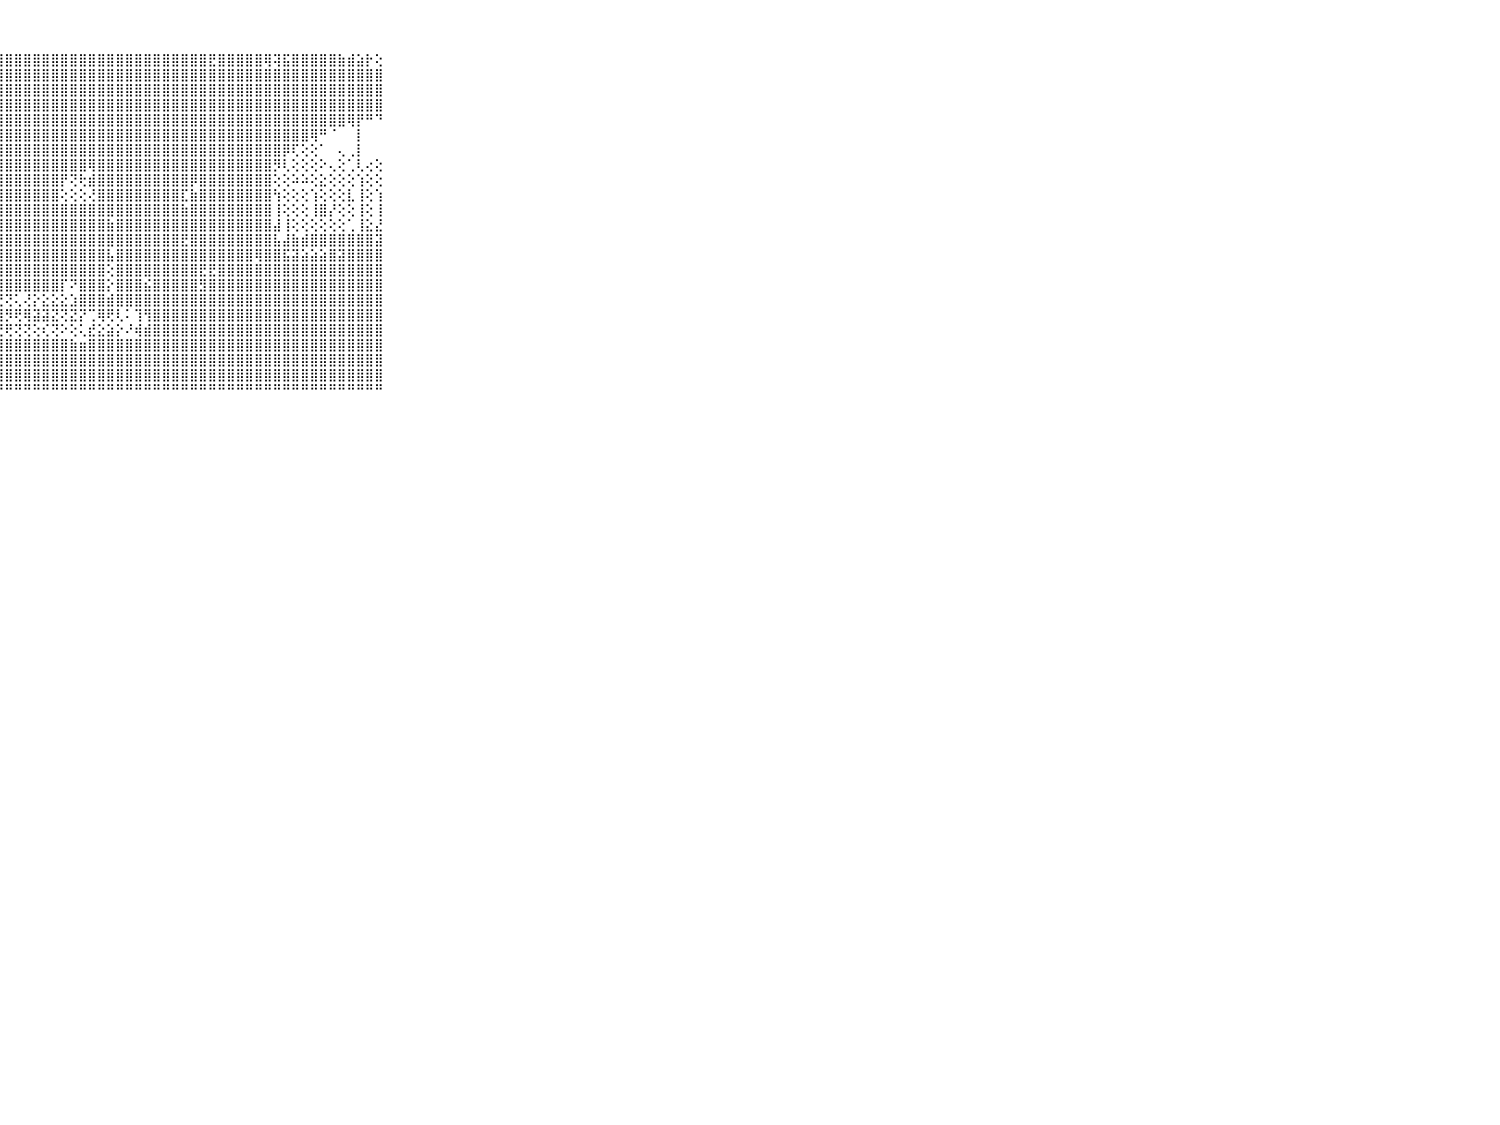

⠀⠀⠀⠀⠀⠀⠀⠀⠀⠀⠀⣿⣿⣿⣿⣿⣿⣿⣿⣿⣿⣿⣿⣿⣿⣿⣿⣿⣿⣿⣿⣿⣿⣿⣿⣿⣿⣿⣿⣿⣿⣿⣿⣿⣿⣿⣿⣿⣿⣿⣟⣿⣿⣿⣿⣿⢿⢽⣯⣿⣿⣿⣿⣿⣷⣾⣵⡗⢕⠀⠀⠀⠀⠀⠀⠀⠀⠀⠀⠀⠀
⠀⠀⠀⠀⠀⠀⠀⠀⠀⠀⠀⣿⣿⣿⣿⣿⣿⣿⣿⣿⣿⣿⣿⣿⣿⣿⣿⣿⣿⣿⣿⣿⣿⣿⣿⣿⣿⣿⣿⣿⣿⣿⣿⣿⣿⣿⣿⣿⣿⣿⣿⣿⣿⣿⣿⣿⣿⣿⣿⣿⣿⣿⣿⣿⣿⣿⣿⣿⣿⠀⠀⠀⠀⠀⠀⠀⠀⠀⠀⠀⠀
⠀⠀⠀⠀⠀⠀⠀⠀⠀⠀⠀⣿⣿⣿⣿⣿⣿⣿⣿⣿⣿⣿⣿⣿⣿⣿⣿⣿⣿⣿⣿⣿⣿⣿⣿⣿⣿⣿⣿⣿⣿⣿⣿⣿⣿⣿⣿⣿⣿⣿⣿⣿⣿⣿⣿⣿⣿⣿⣿⣿⣿⣿⣿⣿⣿⣿⣿⣿⣿⠀⠀⠀⠀⠀⠀⠀⠀⠀⠀⠀⠀
⠀⠀⠀⠀⠀⠀⠀⠀⠀⠀⠀⣿⣿⣿⣿⣿⣿⣿⣿⣿⣿⣿⣿⣿⣿⣿⣿⣿⣿⣿⣿⣿⣿⣿⣿⣿⣿⣿⣿⣿⣿⣿⣿⣿⣿⣿⣿⣿⣿⣿⣿⣿⣿⣿⣿⣿⣿⣿⣿⣿⣿⣿⣿⣿⣿⣿⣿⣿⣿⠀⠀⠀⠀⠀⠀⠀⠀⠀⠀⠀⠀
⠀⠀⠀⠀⠀⠀⠀⠀⠀⠀⠀⣿⣿⣿⣿⣿⣿⣿⣿⣿⣿⣿⣿⣿⣿⣿⣿⣿⣿⣿⣿⣿⣿⣿⣿⣿⣿⣿⣿⣿⣿⣿⣿⣿⣿⣿⣿⣿⣿⣿⣿⣿⣿⣿⣿⣿⣿⣿⣿⣿⣿⣿⣿⣿⣿⢿⡟⠛⠙⠀⠀⠀⠀⠀⠀⠀⠀⠀⠀⠀⠀
⠀⠀⠀⠀⠀⠀⠀⠀⠀⠀⠀⣿⣿⣿⣿⣿⣿⣿⣿⣿⣿⣿⣿⣿⣿⣿⣿⣿⣿⣿⣿⣿⣿⣿⣿⣿⣿⣿⣿⣿⣿⣿⣿⣿⣿⣿⣿⣿⣿⣿⣿⣿⣿⣿⣿⣿⣿⣿⣿⣿⣿⢿⠛⠈⠀⠀⡇⠀⠀⠀⠀⠀⠀⠀⠀⠀⠀⠀⠀⠀⠀
⠀⠀⠀⠀⠀⠀⠀⠀⠀⠀⠀⣿⣿⣿⣿⣿⣿⣿⣿⣿⣿⣿⣿⣿⣿⣿⣿⣿⣿⣿⣿⣿⣿⣿⣿⣿⣿⣿⣿⣿⣿⣿⣿⣿⣿⣿⣿⣿⣿⣿⣿⣿⣿⣿⣿⣿⣿⣿⡿⢏⢕⢕⠁⠀⢄⢀⡇⠀⠀⠀⠀⠀⠀⠀⠀⠀⠀⠀⠀⠀⠀
⠀⠀⠀⠀⠀⠀⠀⠀⠀⠀⠀⣿⡿⢿⢯⢝⢟⢻⢿⣽⣿⣿⣿⣿⣿⣿⣿⣿⣿⣿⣿⣿⣿⣿⣿⣿⣿⢿⣿⣿⣿⣿⣿⣿⣿⣿⣿⣿⣿⣿⣿⣿⣿⣿⣿⣿⣿⡻⢇⢕⢕⢕⠕⢄⢕⢁⢇⢔⢕⠀⠀⠀⠀⠀⠀⠀⠀⠀⠀⠀⠀
⠀⠀⠀⠀⠀⠀⠀⠀⠀⠀⠀⣟⢕⣕⣱⢼⢫⡝⡗⢹⢿⣿⣟⣿⣿⣿⣿⣿⣿⣿⣿⣿⣿⣿⡟⢝⢗⣾⣿⣿⣿⣿⣿⣿⣿⣿⣿⣿⡿⣿⣿⣿⣿⣿⣿⣿⣿⢕⢕⠵⠵⢕⣕⢕⢕⢕⢱⢕⢕⠀⠀⠀⠀⠀⠀⠀⠀⠀⠀⠀⠀
⠀⠀⠀⠀⠀⠀⠀⠀⠀⠀⠀⣿⣿⣿⣿⣾⣿⣿⣧⣷⣵⣽⣿⣿⣿⣿⣿⣿⣿⣿⣿⣿⣿⣿⢕⢕⢕⢜⣿⣿⣿⣿⣿⣿⣿⣿⣿⣏⣷⣿⣿⣿⣿⣿⣿⣿⣿⢳⢕⢕⢕⢱⢕⢕⢕⣇⢸⢕⢱⠀⠀⠀⠀⠀⠀⠀⠀⠀⠀⠀⠀
⠀⠀⠀⠀⠀⠀⠀⠀⠀⠀⠀⣿⣿⣿⣿⣿⣿⣿⣿⣿⣿⣿⣿⣿⣿⣿⣿⣿⣿⣿⣿⣿⣿⣿⣿⣿⣿⣿⣿⣿⣿⣿⣿⣿⣿⣿⣿⣷⣿⣿⣿⣿⣿⣿⣿⣿⣿⢸⢕⢕⢕⢸⣿⡜⢕⢕⢸⢕⢸⠀⠀⠀⠀⠀⠀⠀⠀⠀⠀⠀⠀
⠀⠀⠀⠀⠀⠀⠀⠀⠀⠀⠀⣿⣿⣿⣿⣿⣿⣿⣿⣿⣿⣿⣿⣿⣿⣿⣿⣿⣿⣿⣿⣿⣿⣿⣿⣿⣿⣿⣿⣷⣿⣿⣿⣿⣿⣿⣿⣿⣿⣿⣿⣿⣿⣿⣿⣿⣿⣼⢸⢕⢕⢕⢕⢕⢕⢁⢸⣕⣜⠀⠀⠀⠀⠀⠀⠀⠀⠀⠀⠀⠀
⠀⠀⠀⠀⠀⠀⠀⠀⠀⠀⠀⣿⣿⣿⣿⣿⣿⣿⣿⣿⣿⣿⣿⣿⣿⣿⣿⣿⣿⣿⣿⣿⣿⣿⣿⣿⣿⣿⣿⣿⣿⣿⣿⣿⣿⣿⣿⣟⣿⣿⣿⣿⣿⣿⣿⣿⣿⣧⣼⣷⣾⣿⣿⣿⣿⣿⣿⣿⣽⠀⠀⠀⠀⠀⠀⠀⠀⠀⠀⠀⠀
⠀⠀⠀⠀⠀⠀⠀⠀⠀⠀⠀⣿⣿⣿⣿⣿⣿⣿⣿⣿⣿⣿⣿⣿⢸⣿⣿⣿⣿⣿⣿⣿⣿⣿⣿⣿⣿⣿⣿⣧⣿⣿⣿⣿⣿⣿⣿⣿⣿⣿⣿⣿⣿⣿⣿⢿⣿⣿⣯⣽⣵⣵⣵⣿⣽⣿⣿⣿⣿⠀⠀⠀⠀⠀⠀⠀⠀⠀⠀⠀⠀
⠀⠀⠀⠀⠀⠀⠀⠀⠀⠀⠀⣿⣿⣿⣿⣿⣿⣿⣿⣿⣿⣿⣿⣿⢸⣿⣿⣿⣿⣿⣿⣿⣿⣿⣿⣿⣿⣿⣿⢕⣿⣿⣿⣿⣿⣿⣿⣿⣿⣟⣟⣿⣿⣿⣿⣿⣿⣿⣿⣿⣿⣿⣿⣿⣿⣿⣿⣿⣿⠀⠀⠀⠀⠀⠀⠀⠀⠀⠀⠀⠀
⠀⠀⠀⠀⠀⠀⠀⠀⠀⠀⠀⣿⣿⣿⣿⣿⣿⣿⣿⣿⣿⣿⣿⣿⡽⣿⣿⣿⣿⣿⣿⣿⣿⣿⡏⠝⣿⣿⣿⡕⣿⣿⣿⣮⣿⣿⣿⣿⣿⣻⣿⣿⣿⣿⣿⣿⣿⣿⣿⣿⣿⣿⣿⣿⣿⣿⣿⣿⣿⠀⠀⠀⠀⠀⠀⠀⠀⠀⠀⠀⠀
⠀⠀⠀⠀⠀⠀⠀⠀⠀⠀⠀⣿⣿⣿⣿⣿⣿⣿⣿⣿⣿⣿⣽⡧⢿⠟⢟⢙⢝⢅⢜⡕⣕⣕⣕⣱⣿⣿⣿⣾⣿⣿⣿⣿⣿⣿⣿⣿⣿⣿⣿⣿⣿⣿⣿⣿⣿⣿⣿⣿⣿⣿⣿⣿⣿⣿⣿⣿⣿⠀⠀⠀⠀⠀⠀⠀⠀⠀⠀⠀⠀
⠀⠀⠀⠀⠀⠀⠀⠀⠀⠀⠀⣿⣿⢿⢿⢿⣟⣟⣯⣽⣽⣷⣷⣷⣧⣸⡷⣼⡻⢟⢿⣽⣽⣝⢝⣝⡝⢉⢿⢟⢇⠅⢹⢻⣿⣿⣿⣿⣿⣿⣿⣿⣿⣿⣿⣿⣿⣿⣿⣿⣿⣿⣿⣿⣿⣿⣿⣿⣿⠀⠀⠀⠀⠀⠀⠀⠀⠀⠀⠀⠀
⠀⠀⠀⠀⠀⠀⠀⠀⠀⠀⠀⢰⣵⣵⣼⣿⣿⣿⣿⣿⣿⣿⣿⣿⡿⢿⢿⢟⢟⢝⢝⢕⢎⢝⠕⢕⢅⣞⣕⣵⡕⠜⢾⣾⣿⣿⣿⣿⣿⣿⣿⣿⣿⣿⣿⣿⣿⣿⣿⣿⣿⣿⣿⣿⣿⣿⣿⣿⣿⠀⠀⠀⠀⠀⠀⠀⠀⠀⠀⠀⠀
⠀⠀⠀⠀⠀⠀⠀⠀⠀⠀⠀⣾⣿⣿⣿⣿⣿⣿⣿⣿⣿⣿⣿⣷⣿⣷⣿⣿⣿⣿⣿⣿⣿⣿⣿⣷⣶⣿⣿⣿⣿⣿⣿⣿⣿⣿⣿⣿⣿⣿⣿⣿⣿⣿⣿⣿⣿⣿⣿⣿⣿⣿⣿⣿⣿⣿⣿⣿⣿⠀⠀⠀⠀⠀⠀⠀⠀⠀⠀⠀⠀
⠀⠀⠀⠀⠀⠀⠀⠀⠀⠀⠀⣿⣿⣿⣿⣿⣿⣿⣿⣿⣿⣿⣿⣿⣿⣿⣿⣿⣿⣿⣿⣿⣿⣿⣿⣿⣿⣿⣿⣿⣿⣿⣿⣿⣿⣿⣿⣿⣿⣿⣿⣿⣿⣿⣿⣿⣿⣿⣿⣿⣿⣿⣿⣿⣿⣿⣿⣿⣿⠀⠀⠀⠀⠀⠀⠀⠀⠀⠀⠀⠀
⠀⠀⠀⠀⠀⠀⠀⠀⠀⠀⠀⢿⣿⣿⣿⣿⣿⣿⣿⣿⣿⣿⣿⣿⣿⣿⣿⣿⣿⣿⣿⣿⣿⣿⣿⣿⣿⣿⣿⣿⣿⣿⣿⣿⣿⣿⣿⣿⣿⣿⣿⣿⣿⣿⣿⣿⣿⣿⣿⣿⣿⣿⣿⣿⣿⣿⣿⣿⣿⠀⠀⠀⠀⠀⠀⠀⠀⠀⠀⠀⠀
⠀⠀⠀⠀⠀⠀⠀⠀⠀⠀⠀⠑⠑⠑⠑⠙⠙⠙⠙⠙⠛⠛⠋⠛⠛⠛⠛⠛⠛⠛⠛⠛⠛⠛⠛⠛⠛⠛⠛⠛⠛⠛⠛⠛⠛⠛⠛⠛⠛⠛⠛⠛⠛⠛⠛⠛⠛⠛⠛⠛⠛⠛⠛⠛⠛⠛⠛⠛⠛⠀⠀⠀⠀⠀⠀⠀⠀⠀⠀⠀⠀